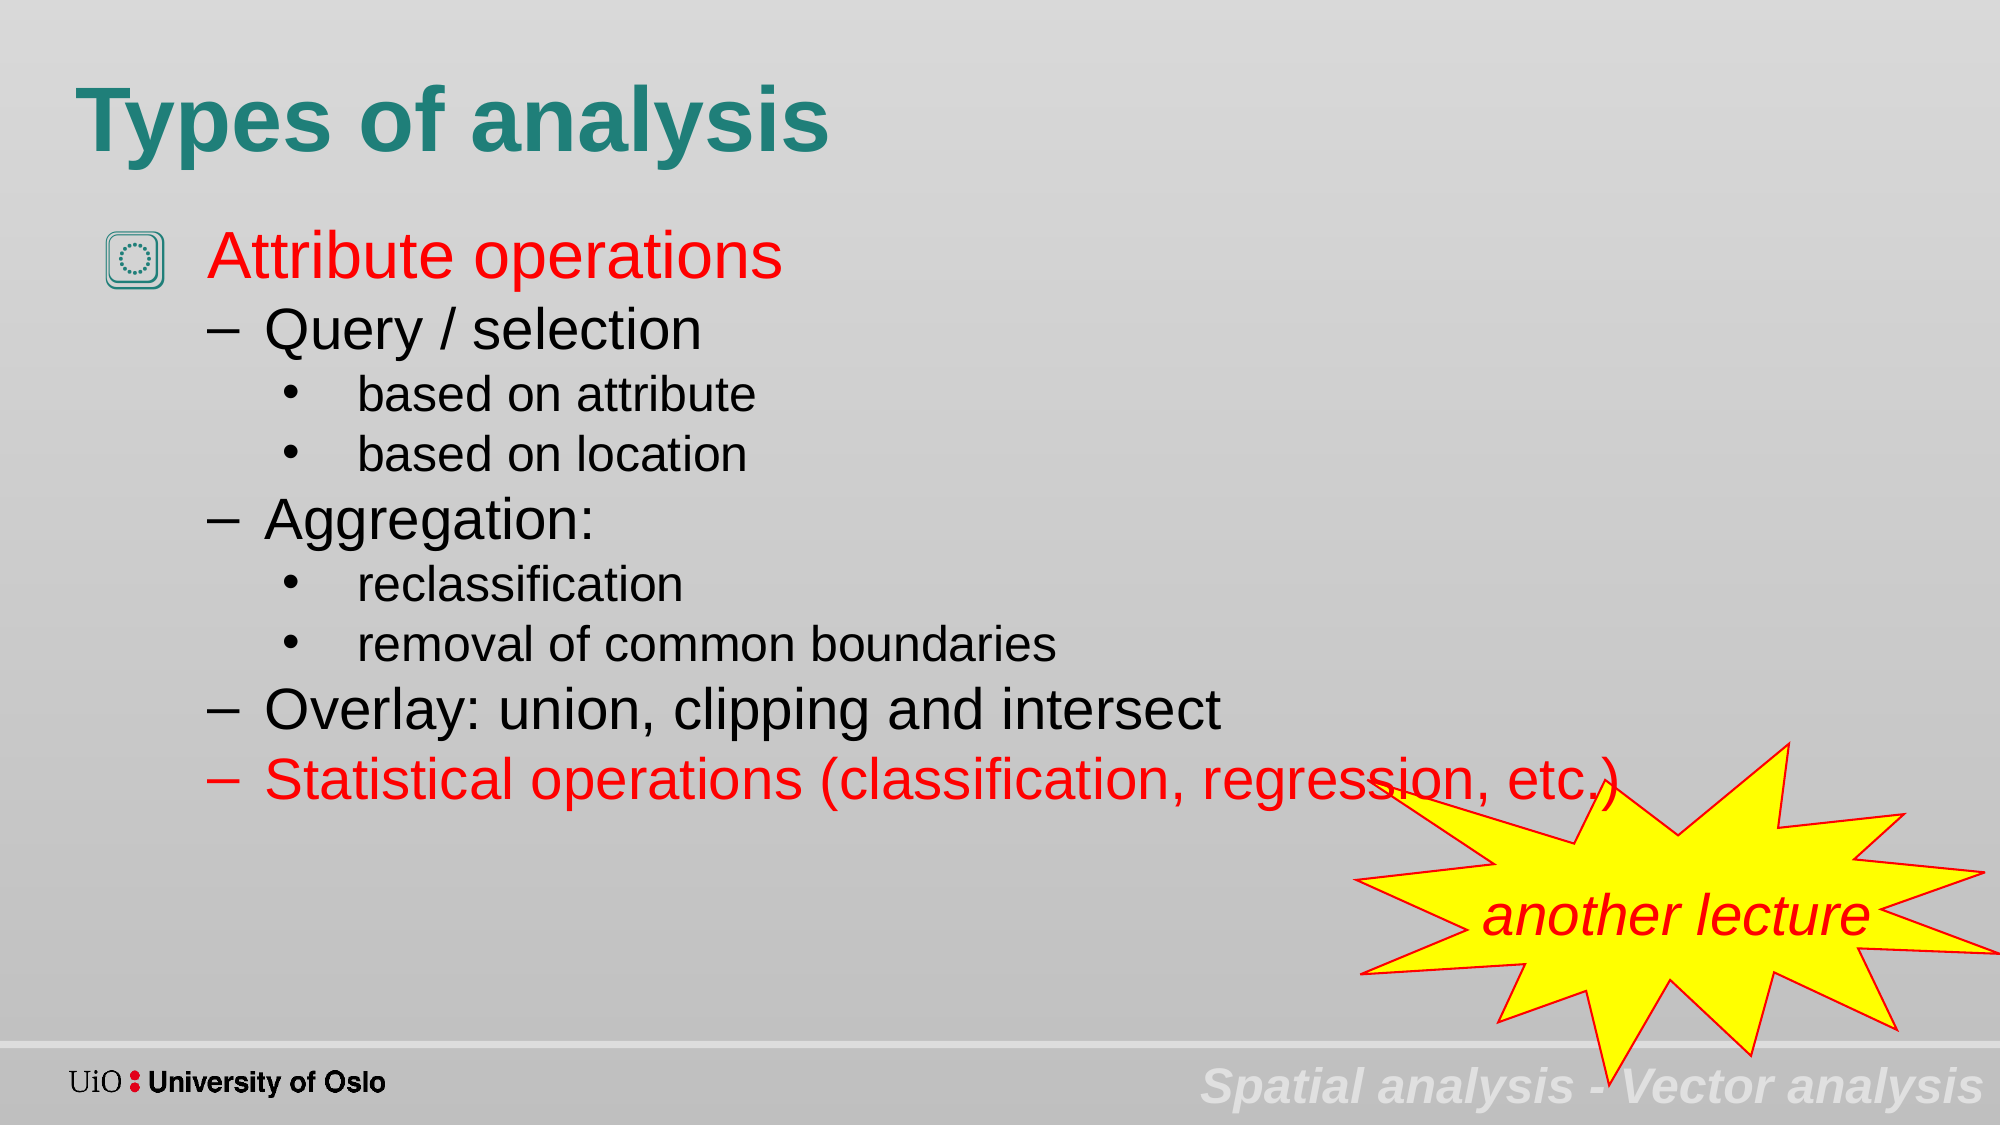

Types of analysis
Attribute operations
Query / selection
based on attribute
based on location
Aggregation:
reclassification
removal of common boundaries
Overlay: union, clipping and intersect
Statistical operations (classification, regression, etc.)

another lecture